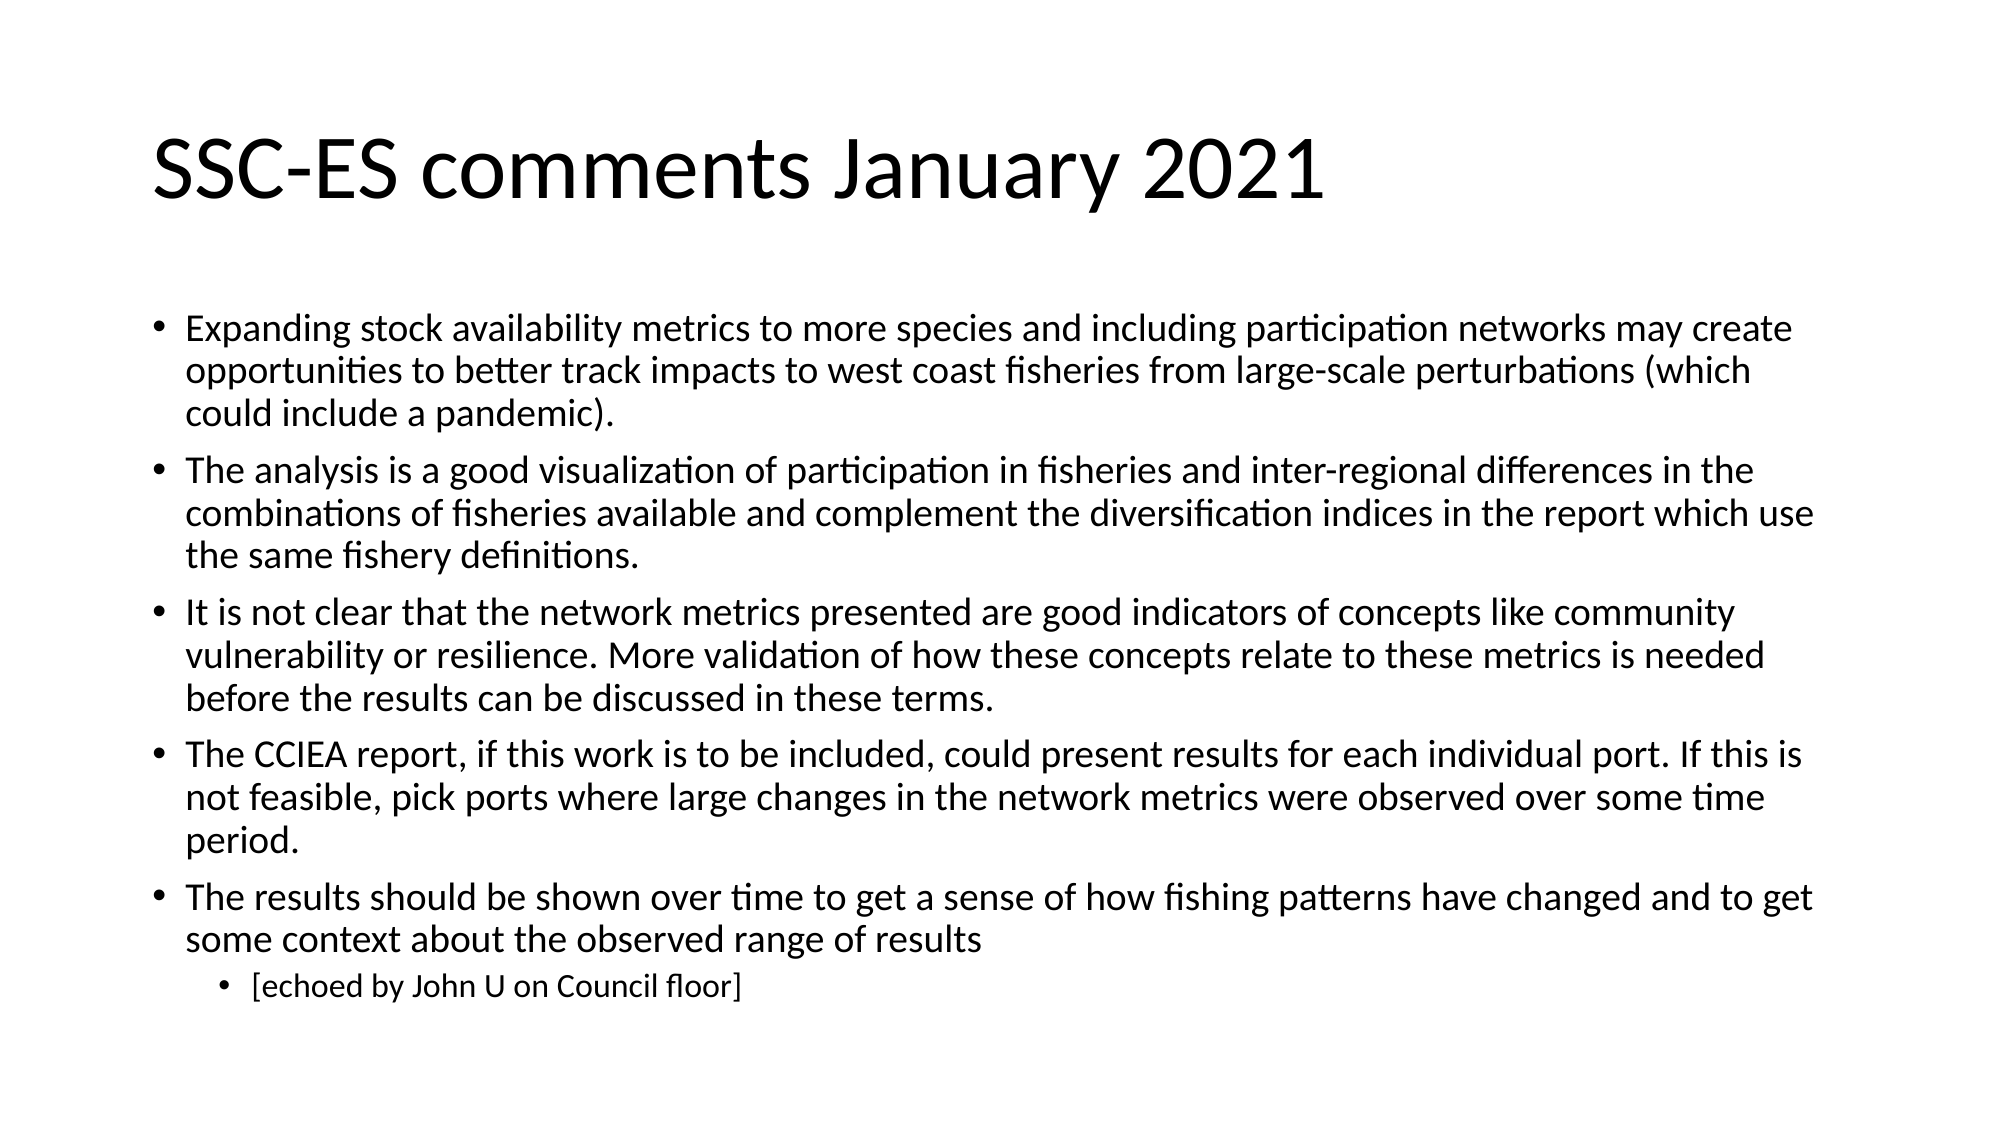

# SSC-ES comments January 2021
Expanding stock availability metrics to more species and including participation networks may create opportunities to better track impacts to west coast fisheries from large-scale perturbations (which could include a pandemic).
The analysis is a good visualization of participation in fisheries and inter-regional differences in the combinations of fisheries available and complement the diversification indices in the report which use the same fishery definitions.
It is not clear that the network metrics presented are good indicators of concepts like community vulnerability or resilience. More validation of how these concepts relate to these metrics is needed before the results can be discussed in these terms.
The CCIEA report, if this work is to be included, could present results for each individual port. If this is not feasible, pick ports where large changes in the network metrics were observed over some time period.
The results should be shown over time to get a sense of how fishing patterns have changed and to get some context about the observed range of results
[echoed by John U on Council floor]